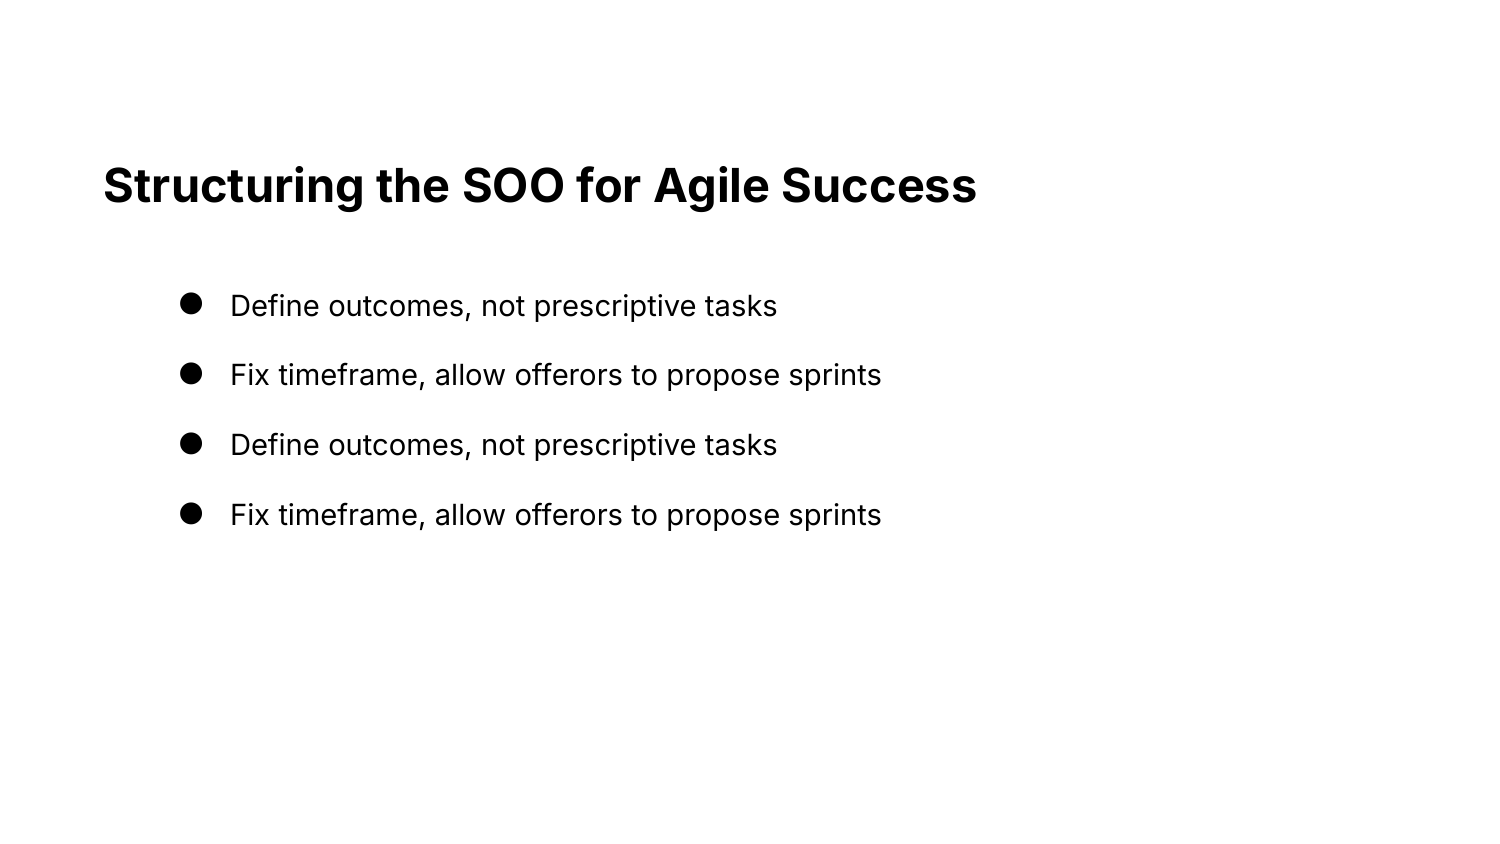

Structuring the SOO for Agile Success

Define outcomes, not prescriptive tasks
Fix timeframe, allow offerors to propose sprints
Define outcomes, not prescriptive tasks
Fix timeframe, allow offerors to propose sprints